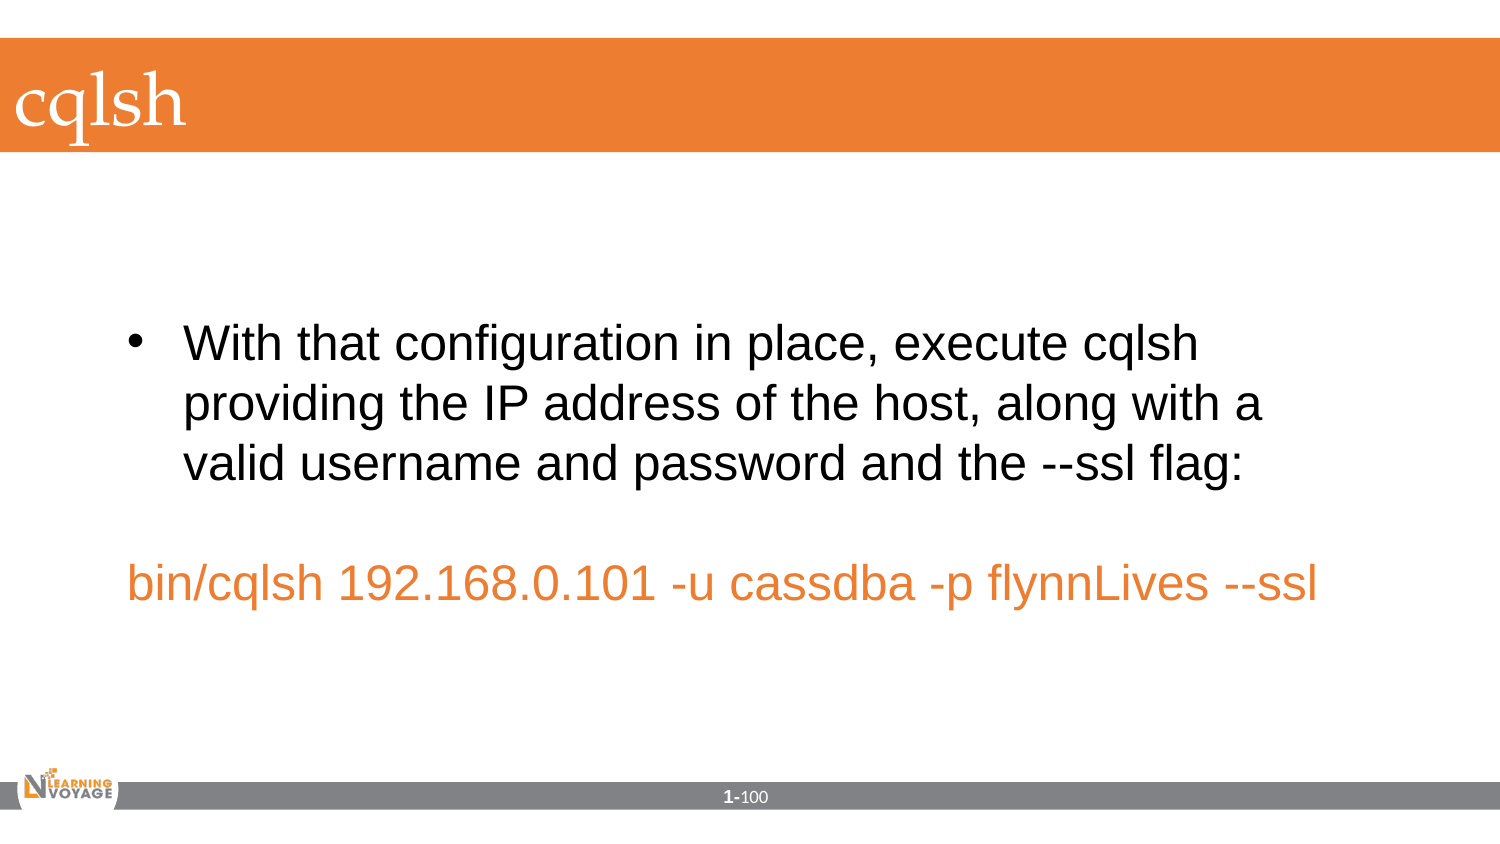

cqlsh
With that configuration in place, execute cqlsh providing the IP address of the host, along with a valid username and password and the --ssl flag:

bin/cqlsh 192.168.0.101 -u cassdba -p flynnLives --ssl
1-100